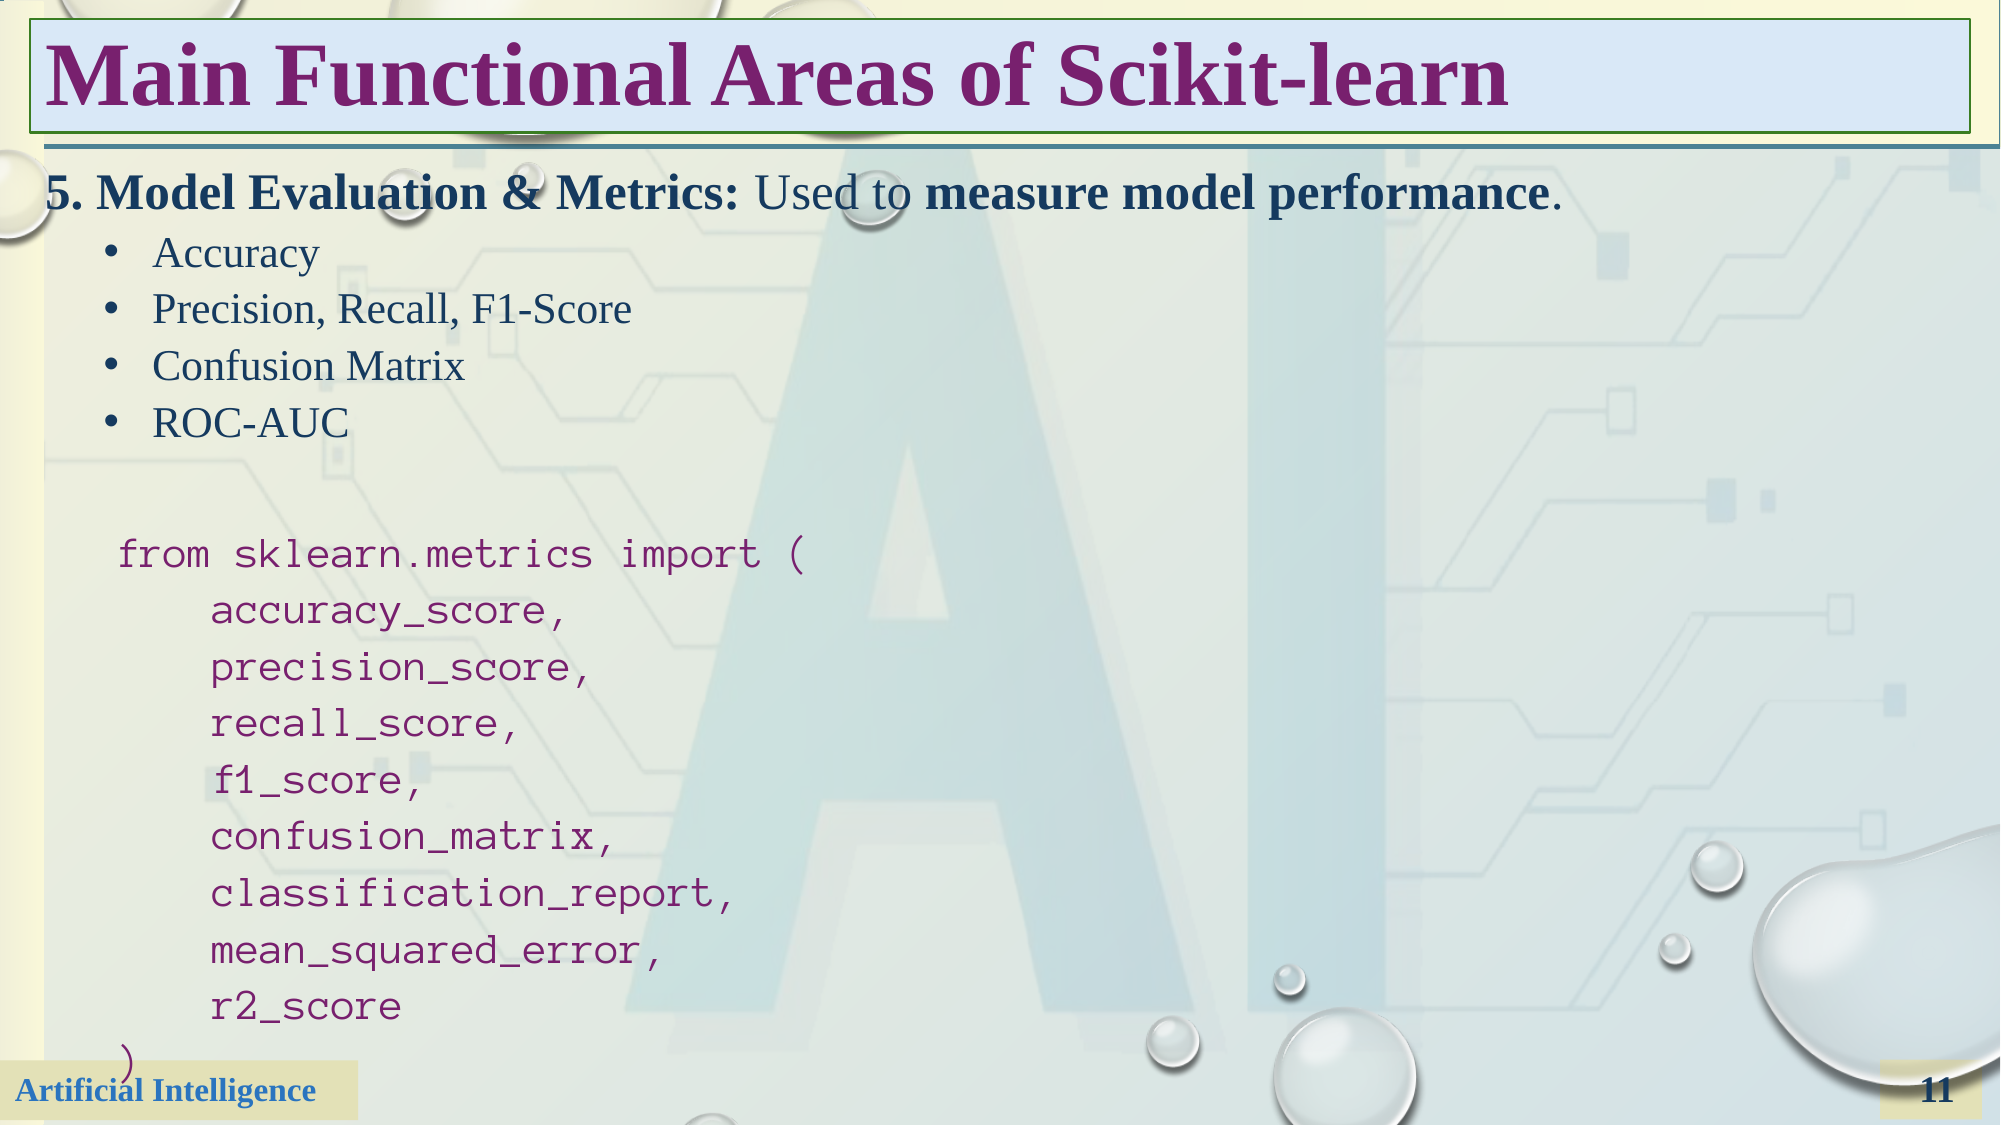

# Main Functional Areas of Scikit-learn
5. Model Evaluation & Metrics: Used to measure model performance.
Accuracy
Precision, Recall, F1-Score
Confusion Matrix
ROC-AUC

from sklearn.metrics import (
    accuracy_score,
    precision_score,
    recall_score,
    f1_score,
    confusion_matrix,
    classification_report,
    mean_squared_error,
    r2_score
)
11